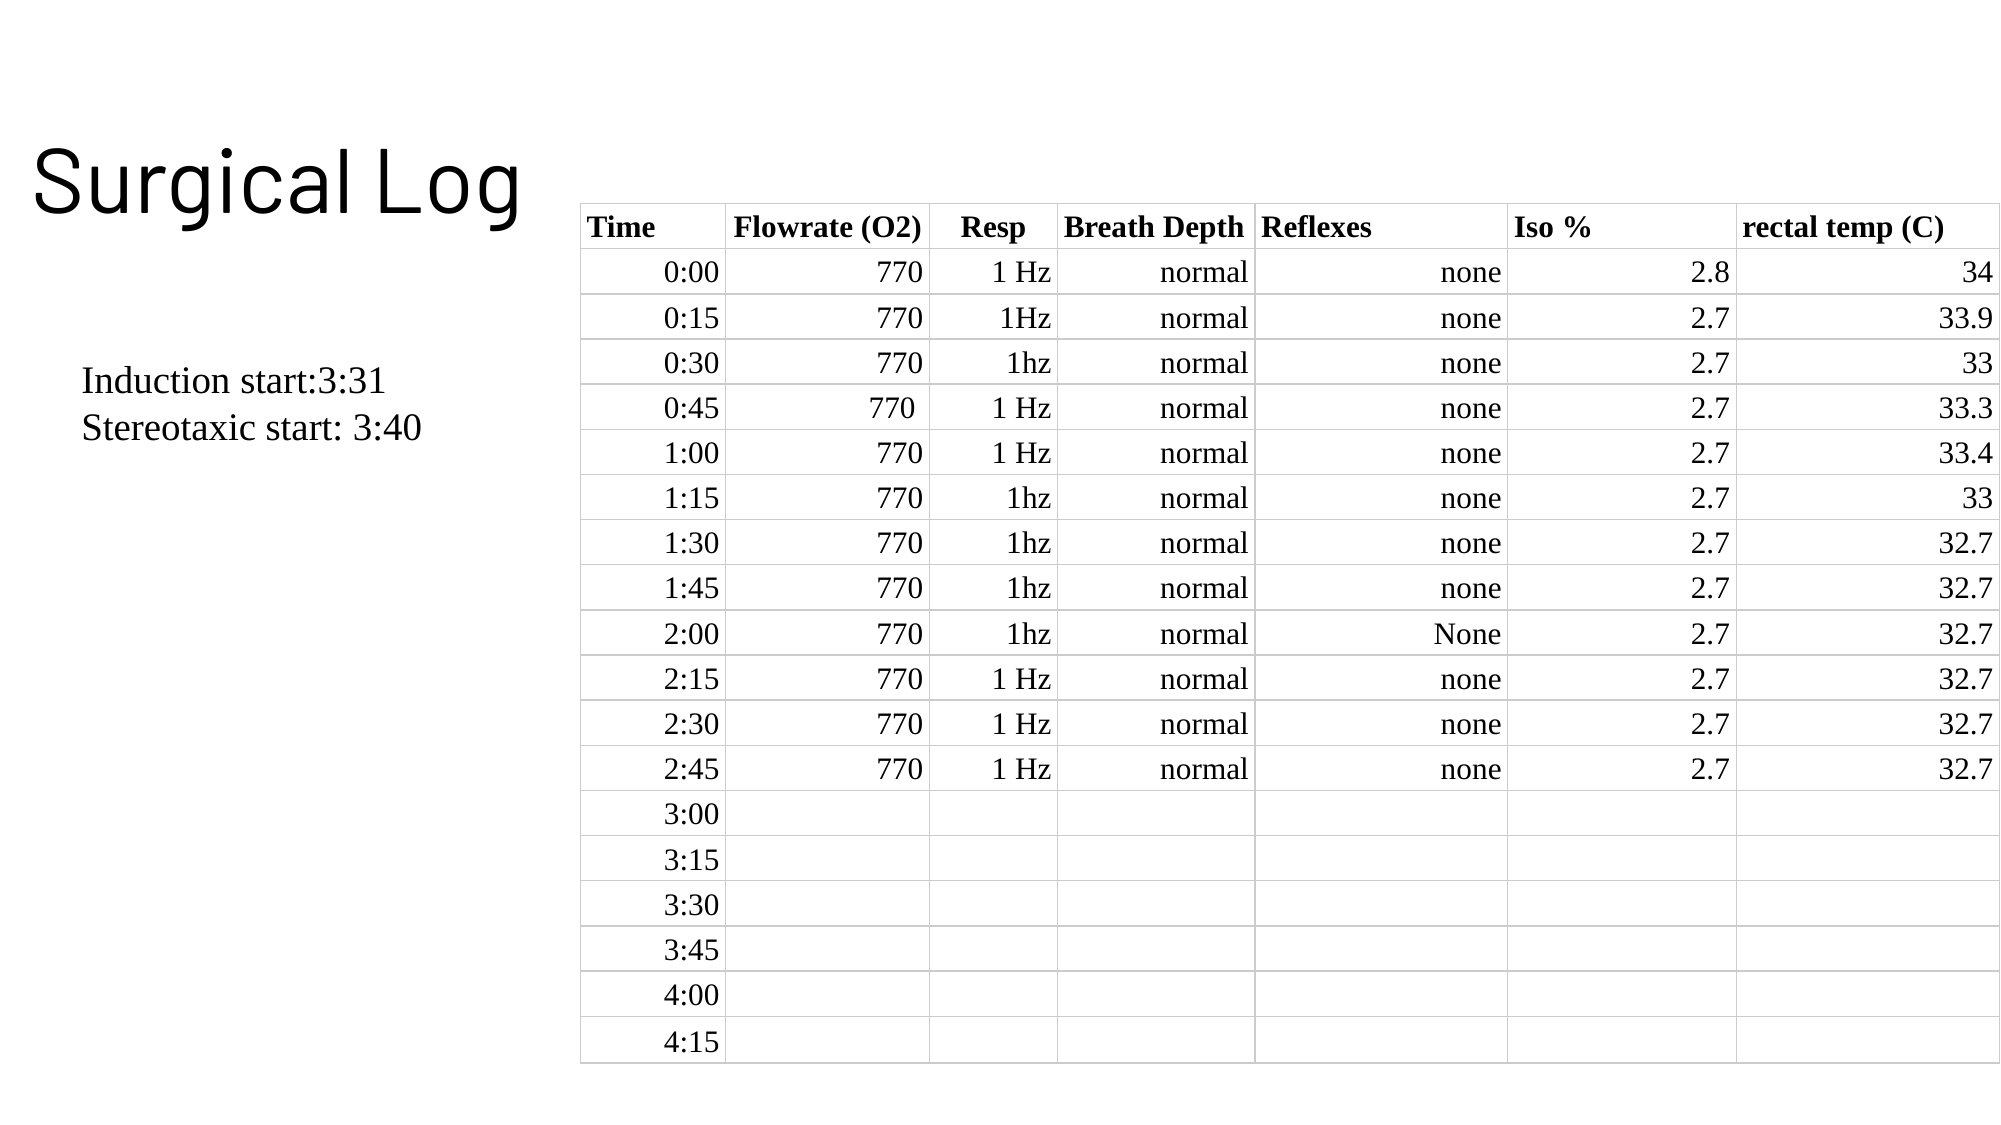

# Surgical Log
| Time | Flowrate (O2) | Resp | Breath Depth | Reflexes | Iso % | rectal temp (C) |
| --- | --- | --- | --- | --- | --- | --- |
| 0:00 | 770 | 1 Hz | normal | none | 2.8 | 34 |
| 0:15 | 770 | 1Hz | normal | none | 2.7 | 33.9 |
| 0:30 | 770 | 1hz | normal | none | 2.7 | 33 |
| 0:45 | 770 | 1 Hz | normal | none | 2.7 | 33.3 |
| 1:00 | 770 | 1 Hz | normal | none | 2.7 | 33.4 |
| 1:15 | 770 | 1hz | normal | none | 2.7 | 33 |
| 1:30 | 770 | 1hz | normal | none | 2.7 | 32.7 |
| 1:45 | 770 | 1hz | normal | none | 2.7 | 32.7 |
| 2:00 | 770 | 1hz | normal | None | 2.7 | 32.7 |
| 2:15 | 770 | 1 Hz | normal | none | 2.7 | 32.7 |
| 2:30 | 770 | 1 Hz | normal | none | 2.7 | 32.7 |
| 2:45 | 770 | 1 Hz | normal | none | 2.7 | 32.7 |
| 3:00 |  |  |  |  |  |  |
| 3:15 |  |  |  |  |  |  |
| 3:30 |  |  |  |  |  |  |
| 3:45 |  |  |  |  |  |  |
| 4:00 |  |  |  |  |  |  |
| 4:15 |  |  |  |  |  |  |
Induction start:3:31 Stereotaxic start: 3:40